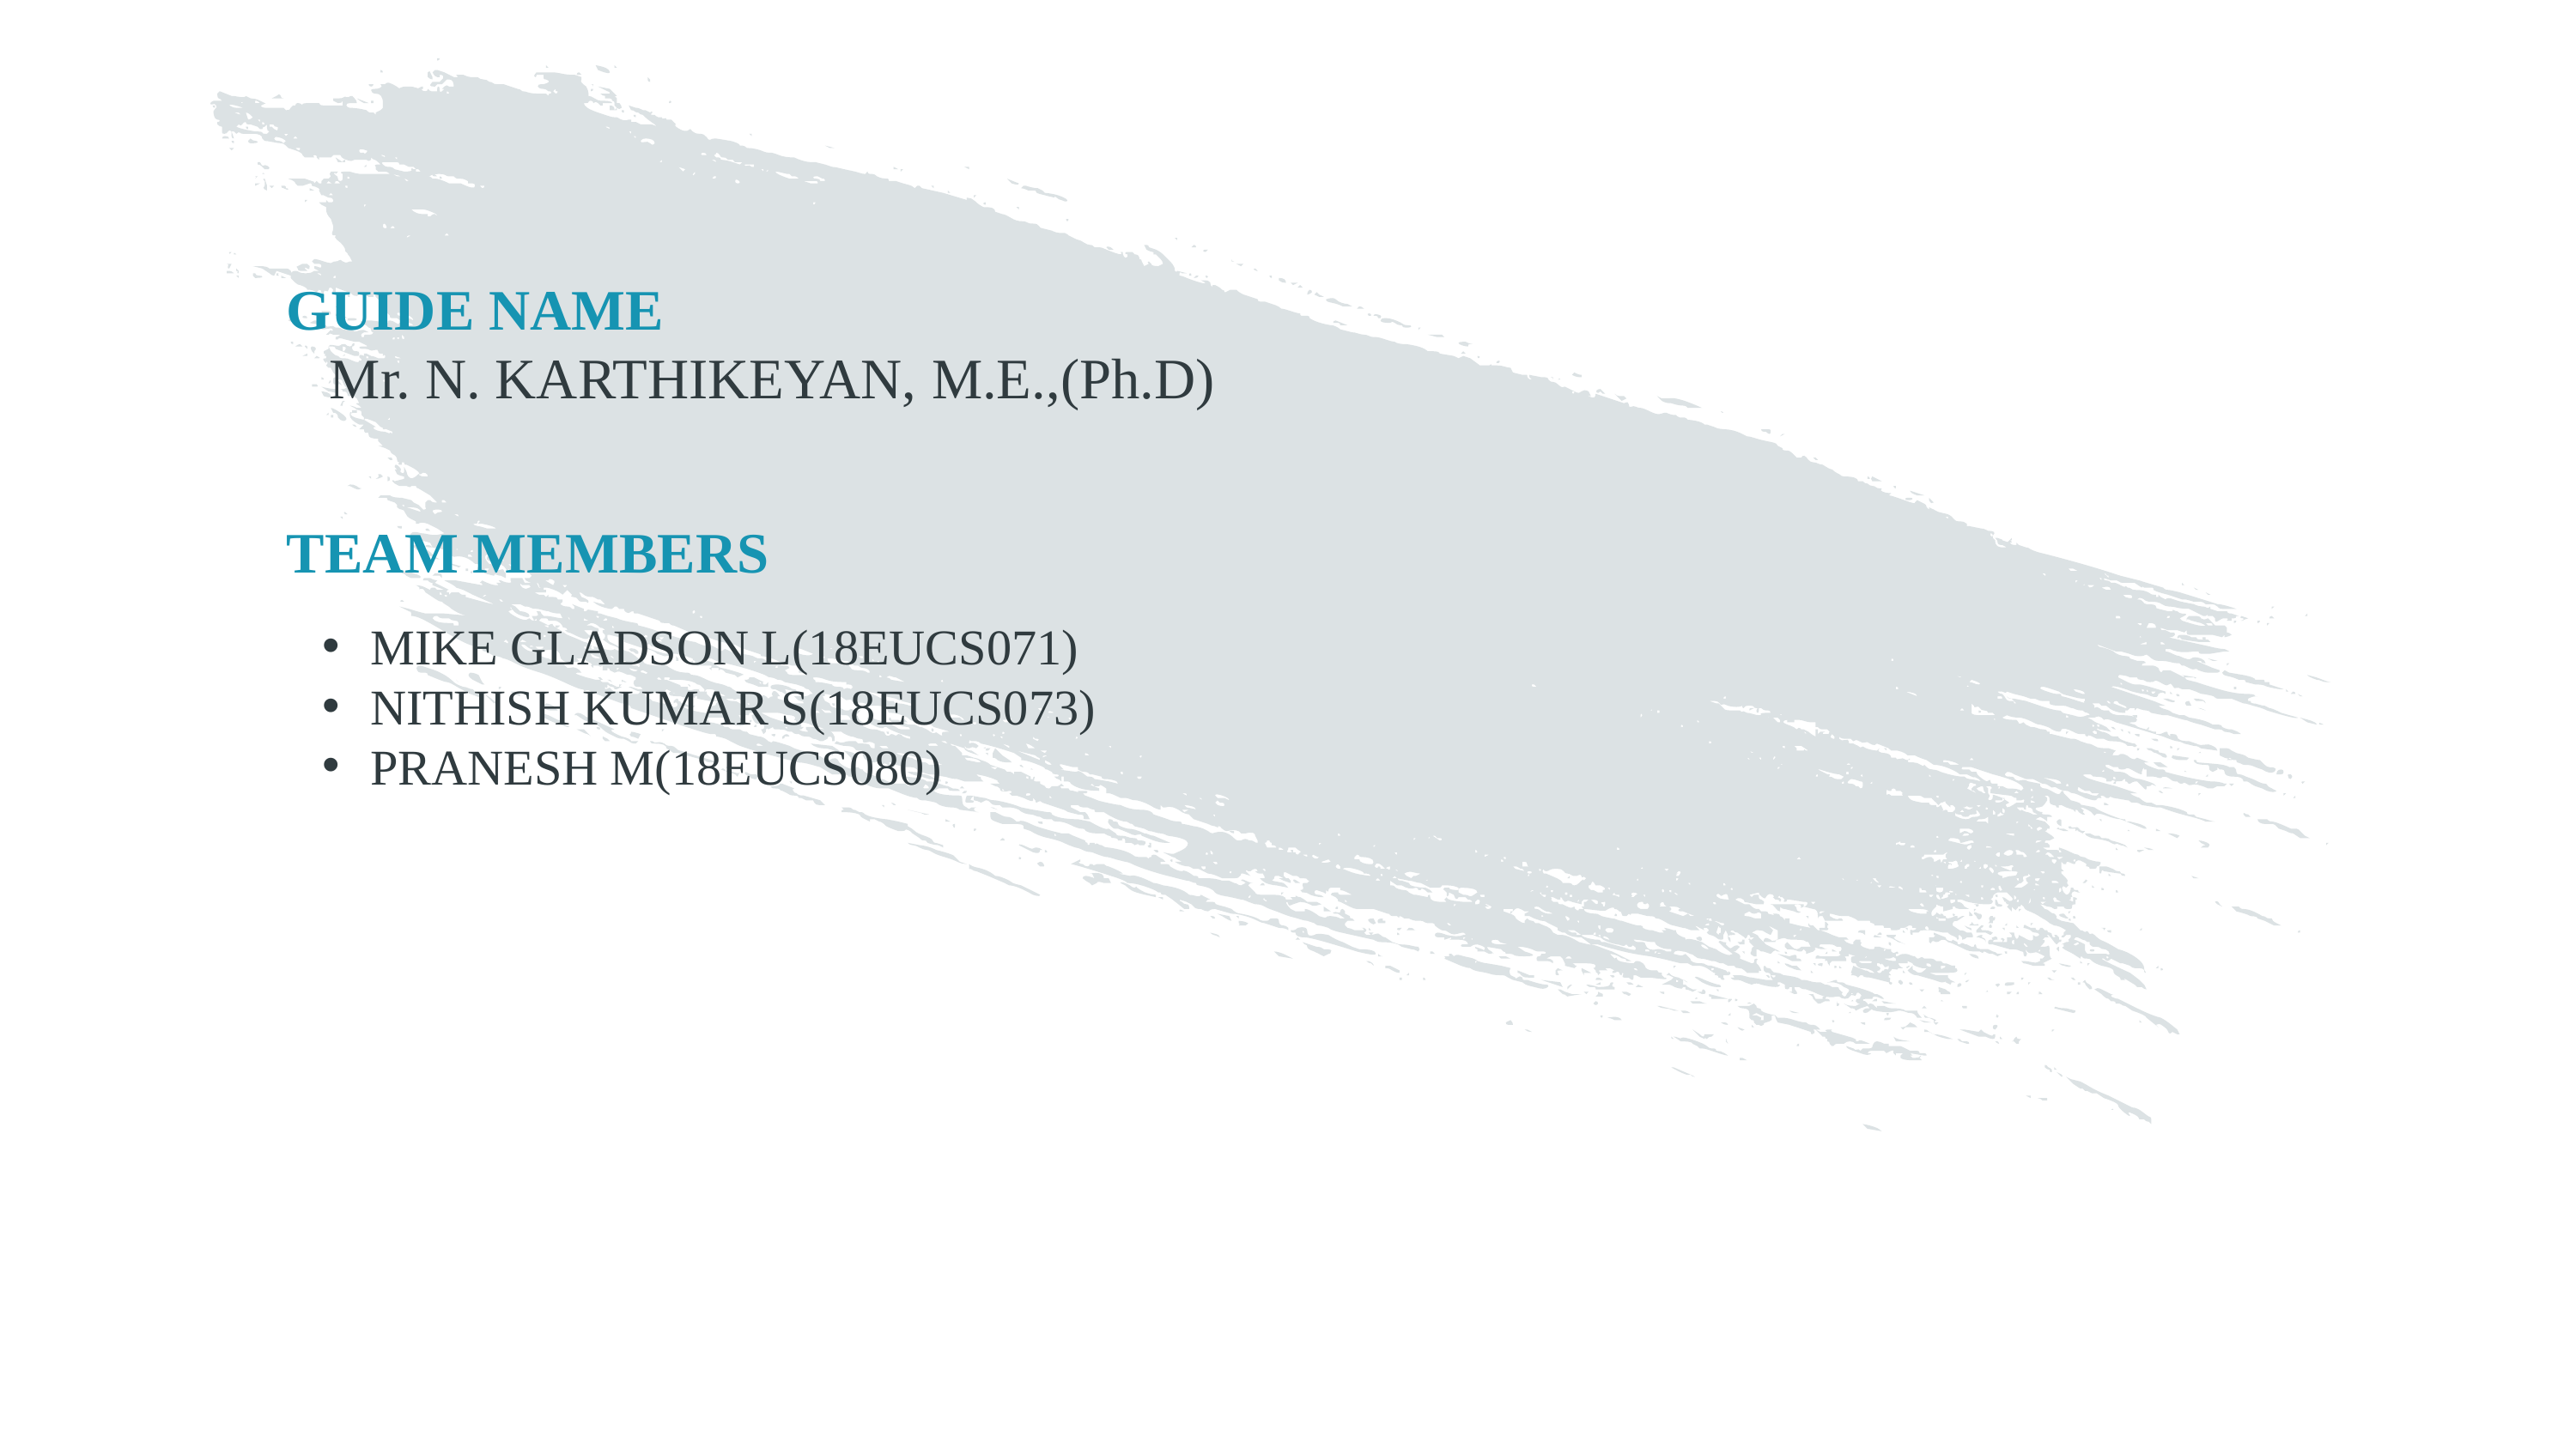

GUIDE NAME
   Mr. N. KARTHIKEYAN, M.E.,(Ph.D)

# TEAM MEMBERS
MIKE GLADSON L(18EUCS071)
NITHISH KUMAR S(18EUCS073)
PRANESH M(18EUCS080)